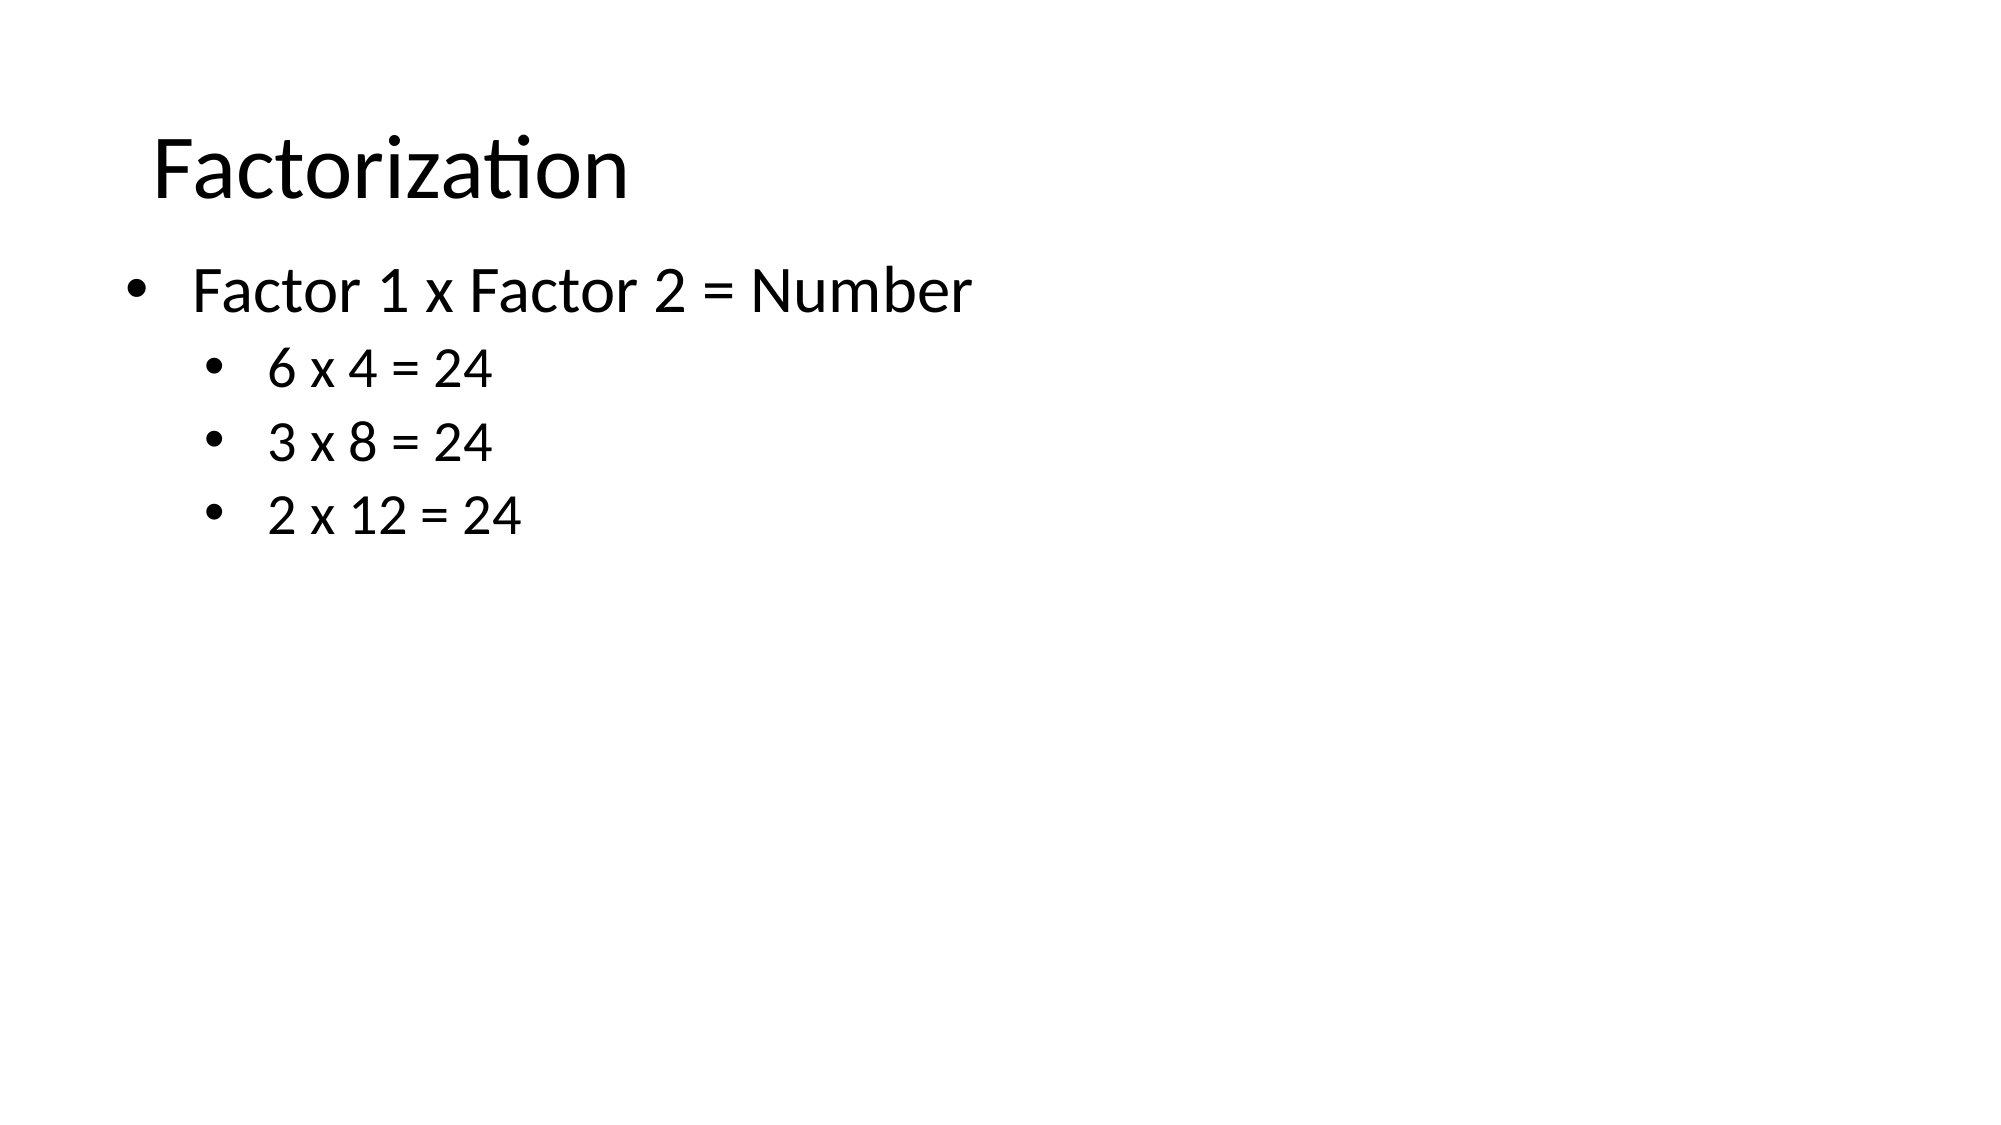

# Factorization
Factor 1 x Factor 2 = Number
6 x 4 = 24
3 x 8 = 24
2 x 12 = 24